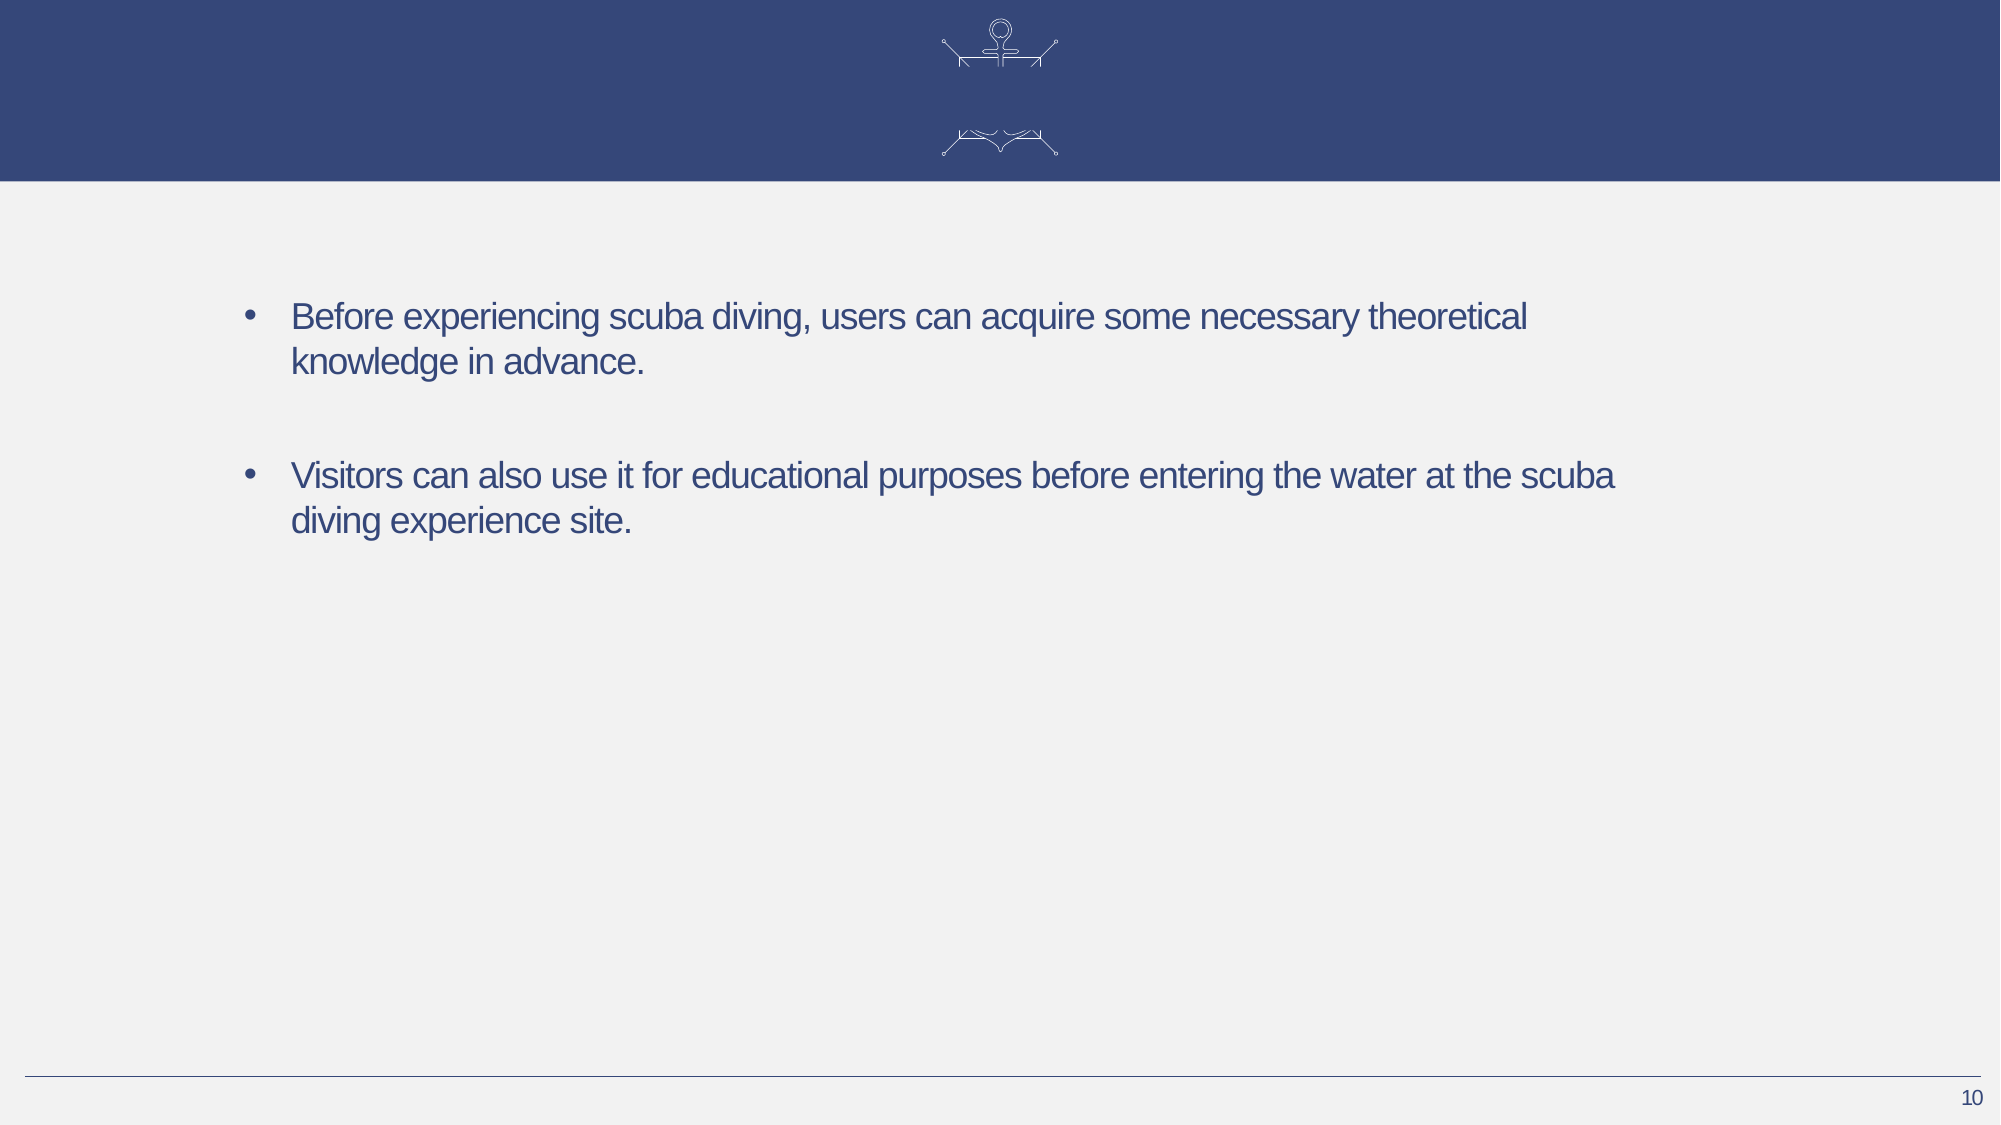

# ·  Expected Effectiveness and Utilization Plan  ·
Before experiencing scuba diving, users can acquire some necessary theoretical knowledge in advance.

Visitors can also use it for educational purposes before entering the water at the scuba diving experience site.

10